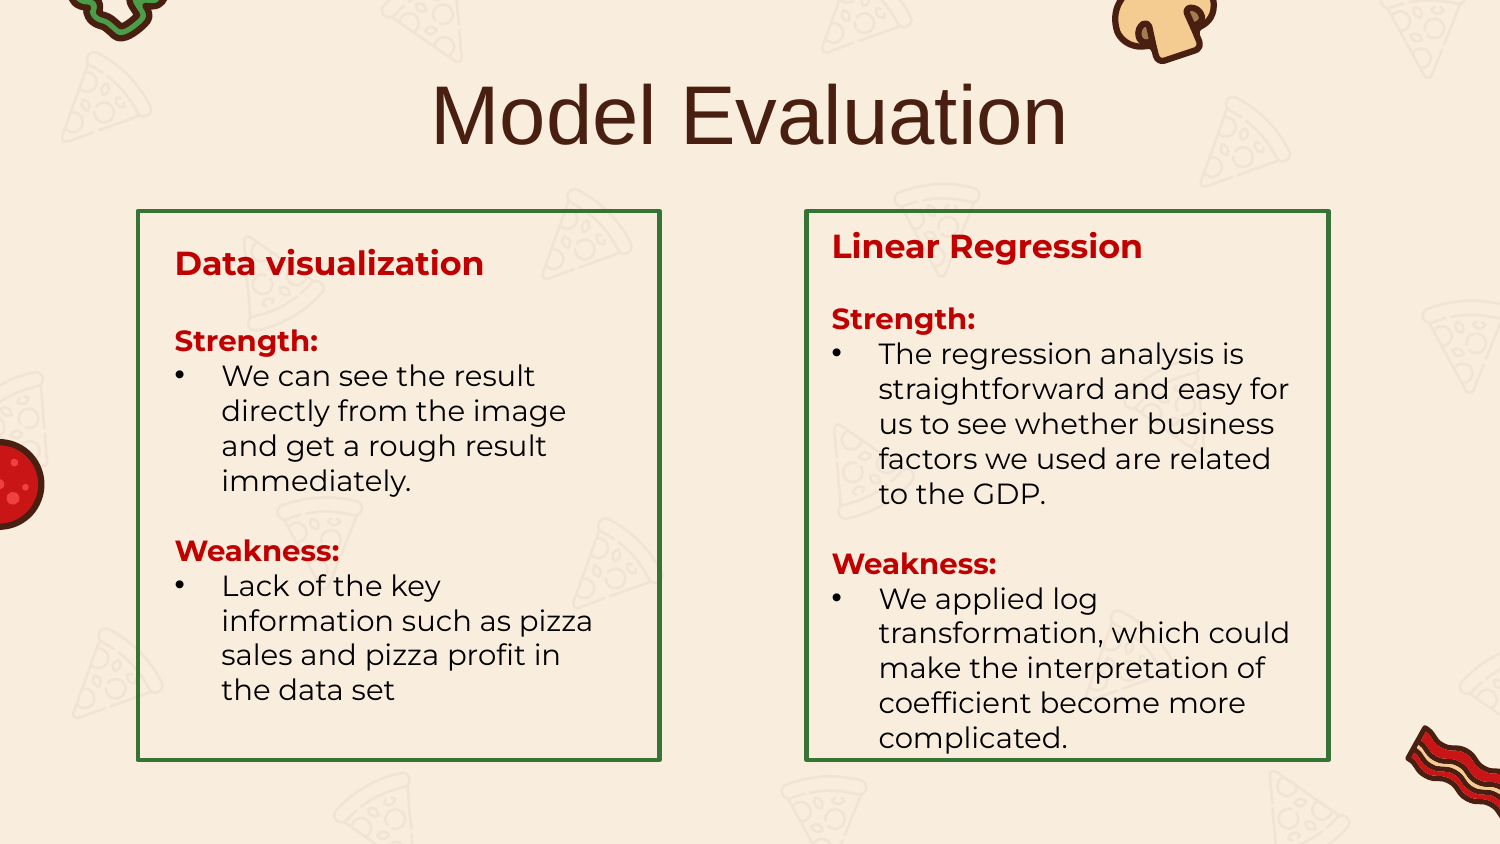

# Model Evaluation

Linear Regression

Strength:
The regression analysis is straightforward and easy for us to see whether business factors we used are related to the GDP.

Weakness:
We applied log transformation, which could make the interpretation of coefficient become more complicated.

Data visualization

Strength:
We can see the result directly from the image and get a rough result immediately.

Weakness:
Lack of the key information such as pizza sales and pizza profit in the data set